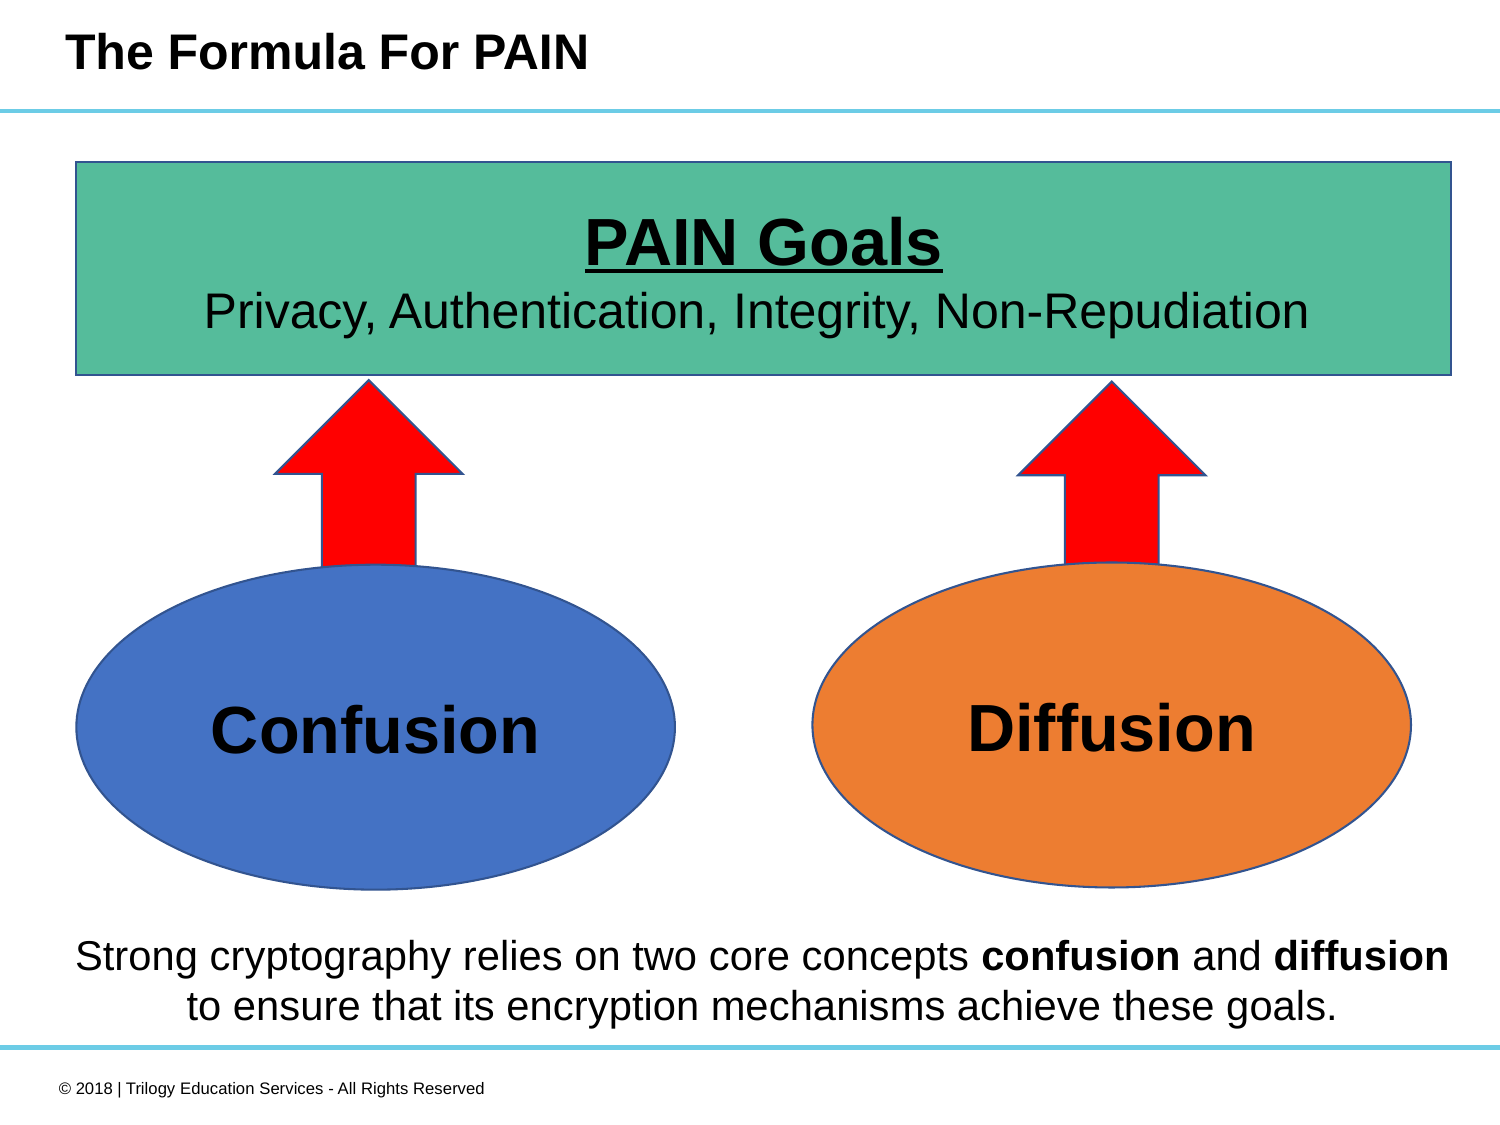

# The Formula For PAIN
PAIN Goals
Privacy, Authentication, Integrity, Non-Repudiation

Diffusion
Confusion
Strong cryptography relies on two core concepts confusion and diffusion to ensure that its encryption mechanisms achieve these goals.